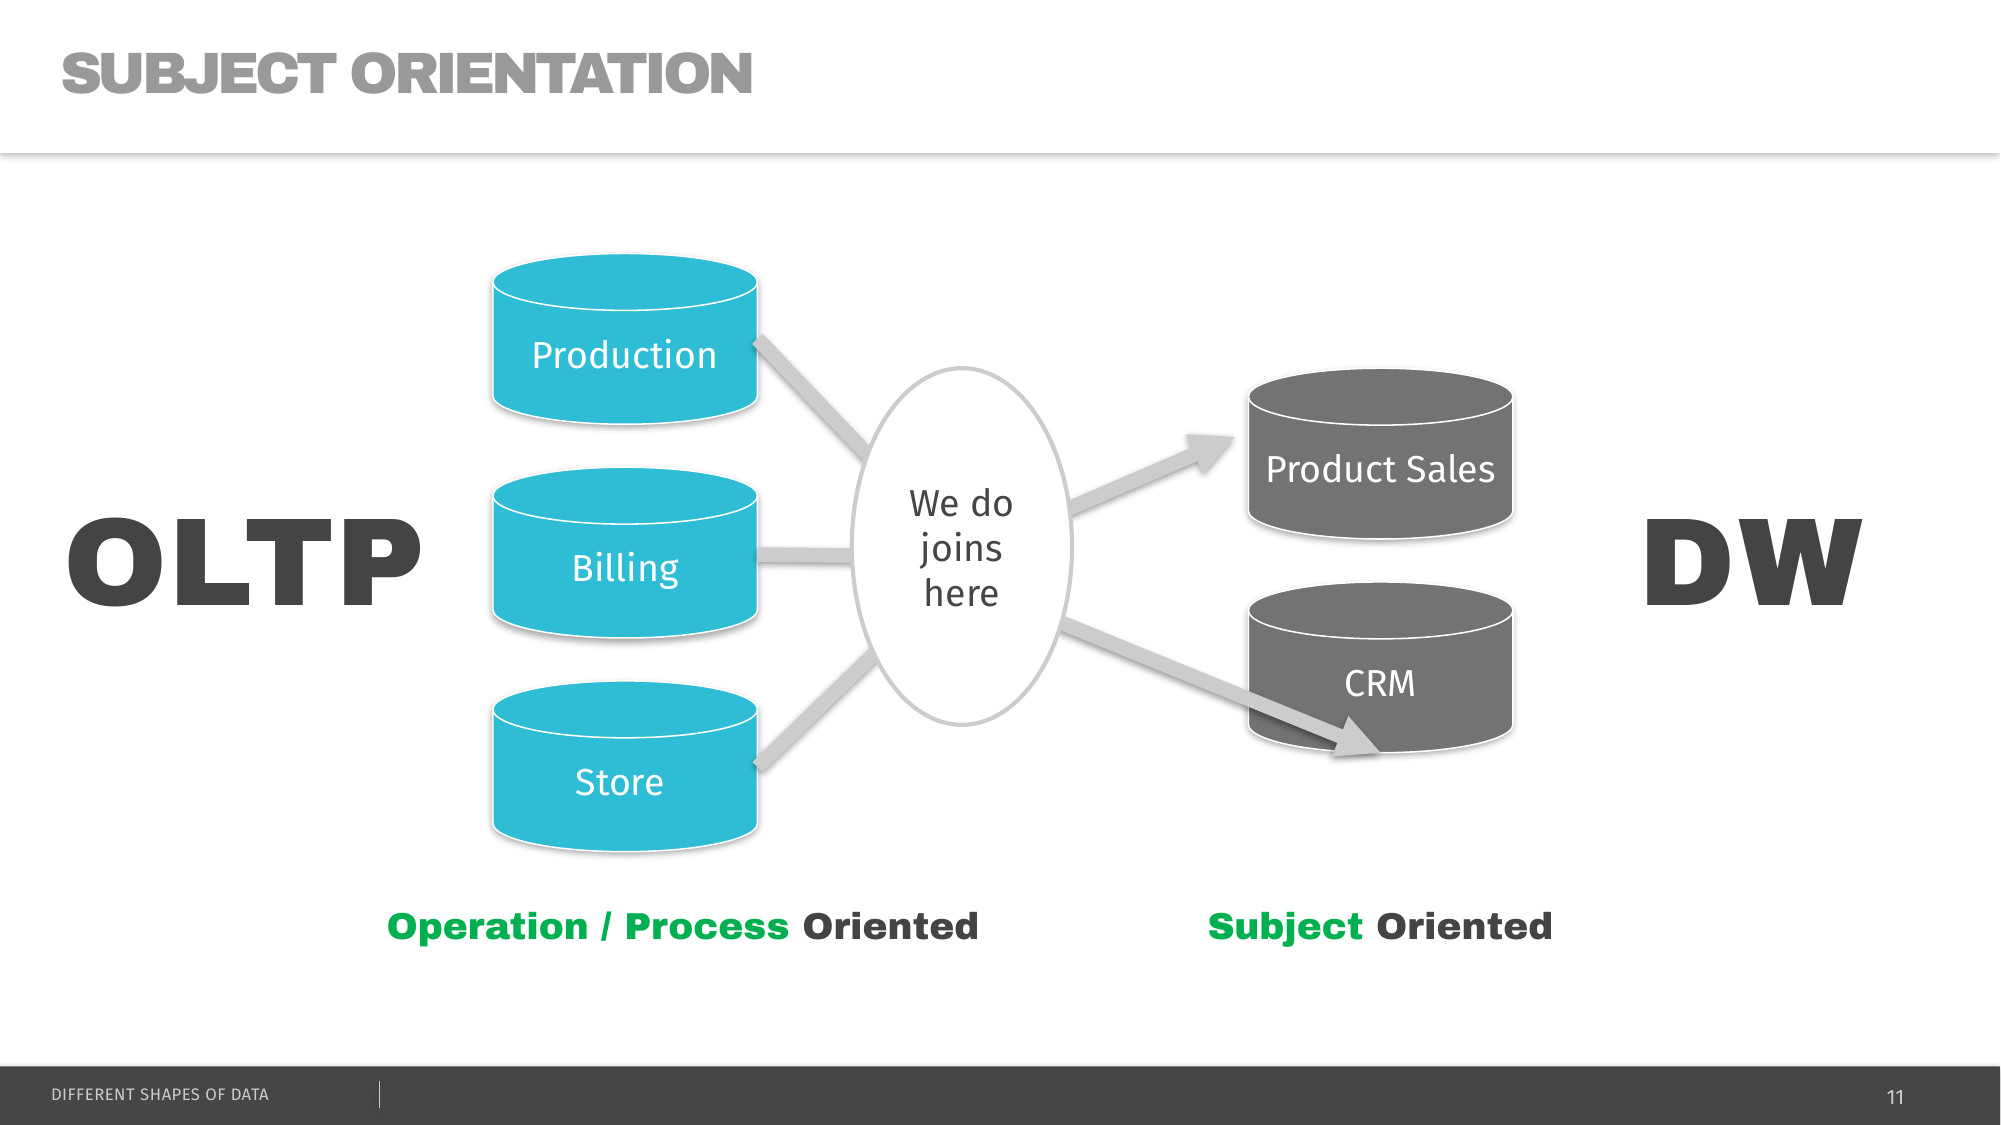

SUBJECT ORIENTATION
Production
We do joins here
Product Sales
Billing
OLTP
DW
CRM
Store
Operation / Process Oriented
Subject Oriented